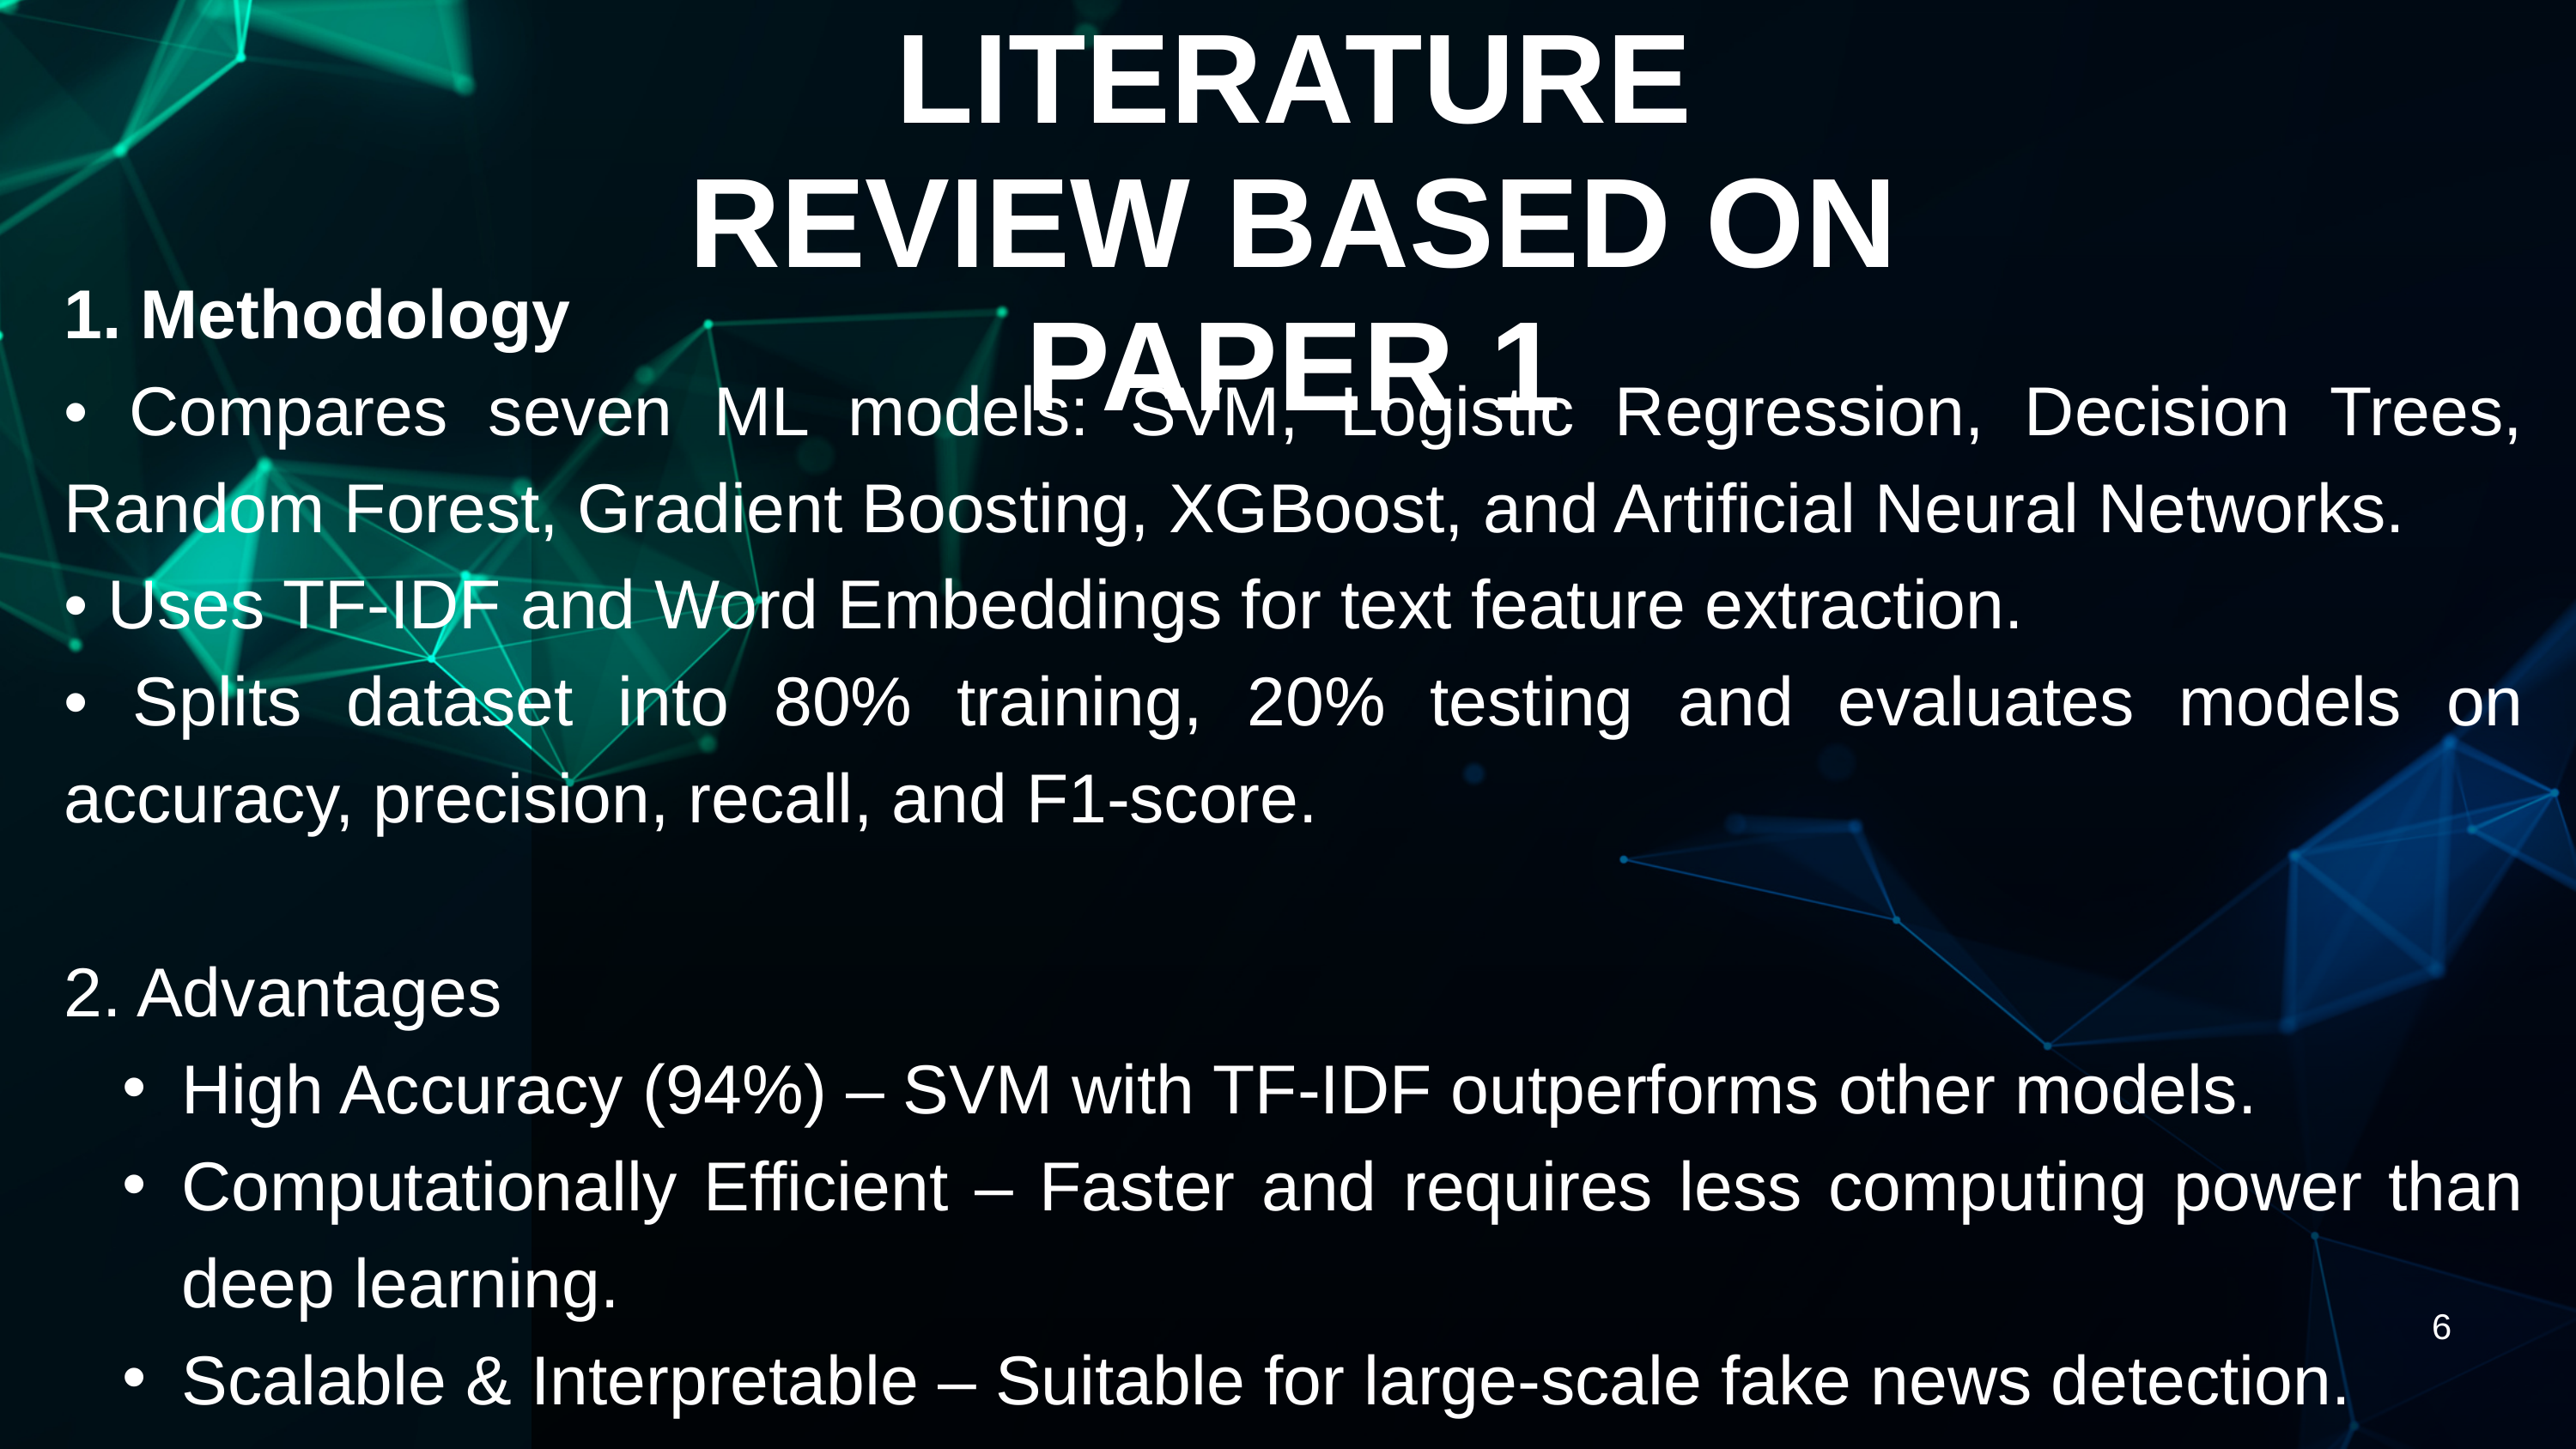

LITERATURE REVIEW BASED ON PAPER 1
1. Methodology
• Compares seven ML models: SVM, Logistic Regression, Decision Trees, Random Forest, Gradient Boosting, XGBoost, and Artificial Neural Networks.
• Uses TF-IDF and Word Embeddings for text feature extraction.
• Splits dataset into 80% training, 20% testing and evaluates models on accuracy, precision, recall, and F1-score.

2. Advantages
High Accuracy (94%) – SVM with TF-IDF outperforms other models.
Computationally Efficient – Faster and requires less computing power than deep learning.
Scalable & Interpretable – Suitable for large-scale fake news detection.

6